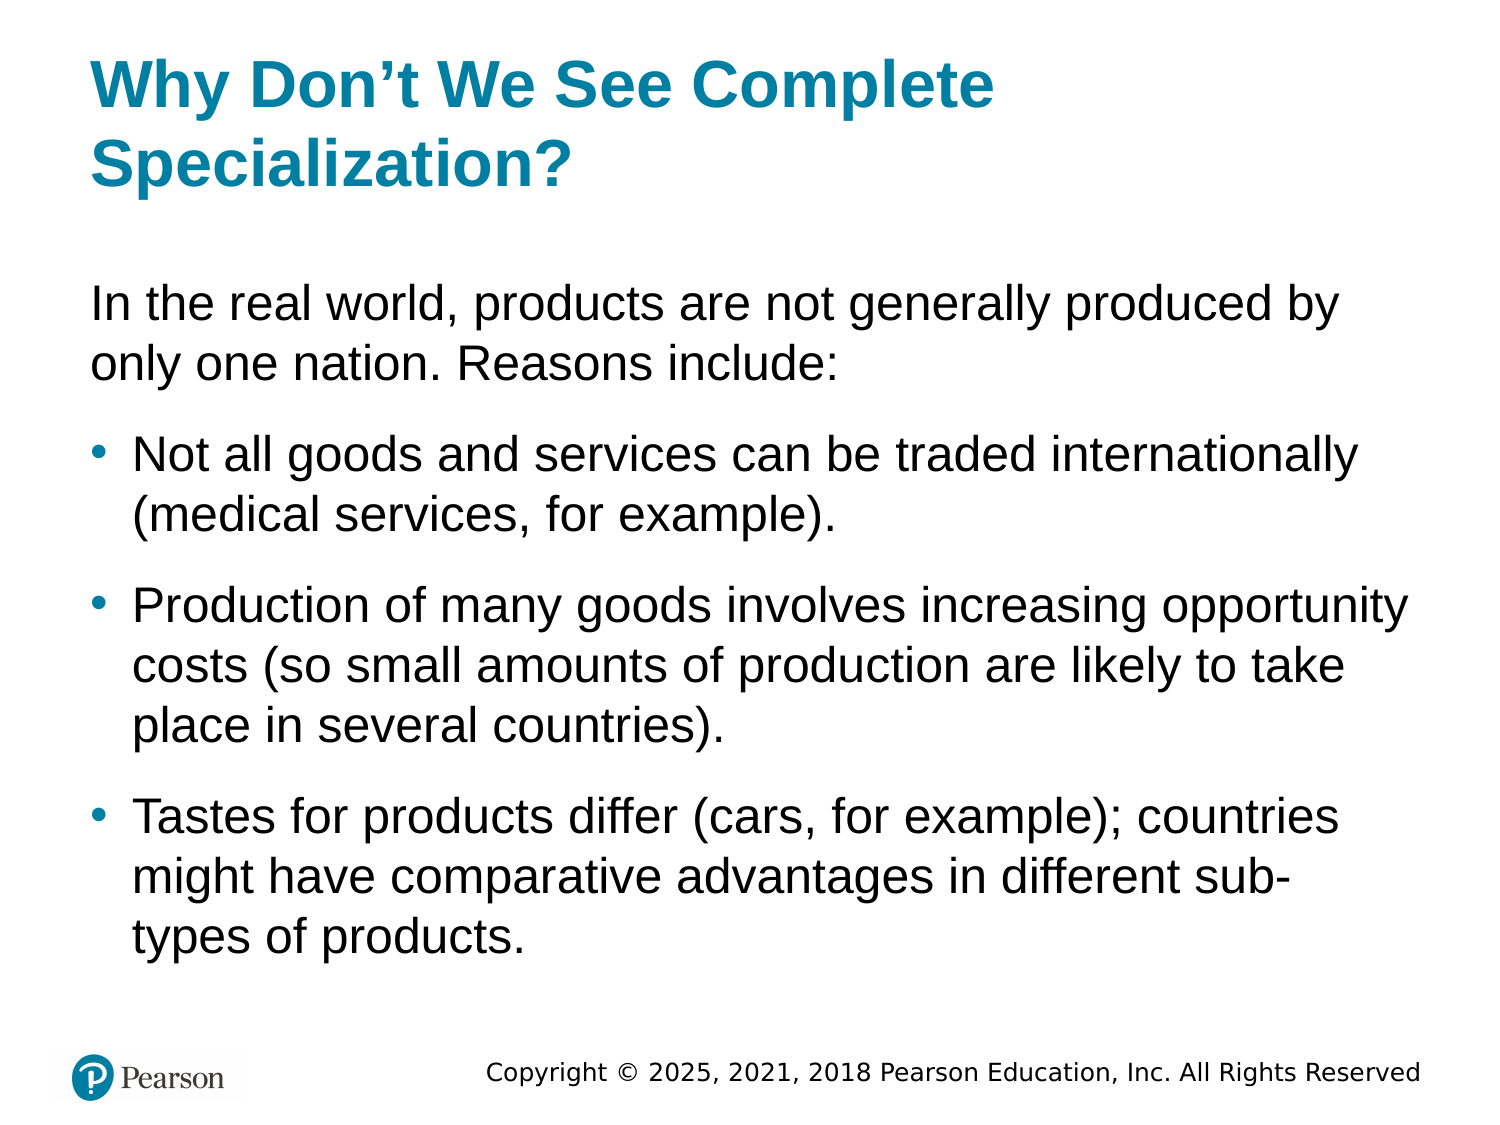

# Why Don’t We See Complete Specialization?
In the real world, products are not generally produced by only one nation. Reasons include:
Not all goods and services can be traded internationally (medical services, for example).
Production of many goods involves increasing opportunity costs (so small amounts of production are likely to take place in several countries).
Tastes for products differ (cars, for example); countries might have comparative advantages in different sub-types of products.